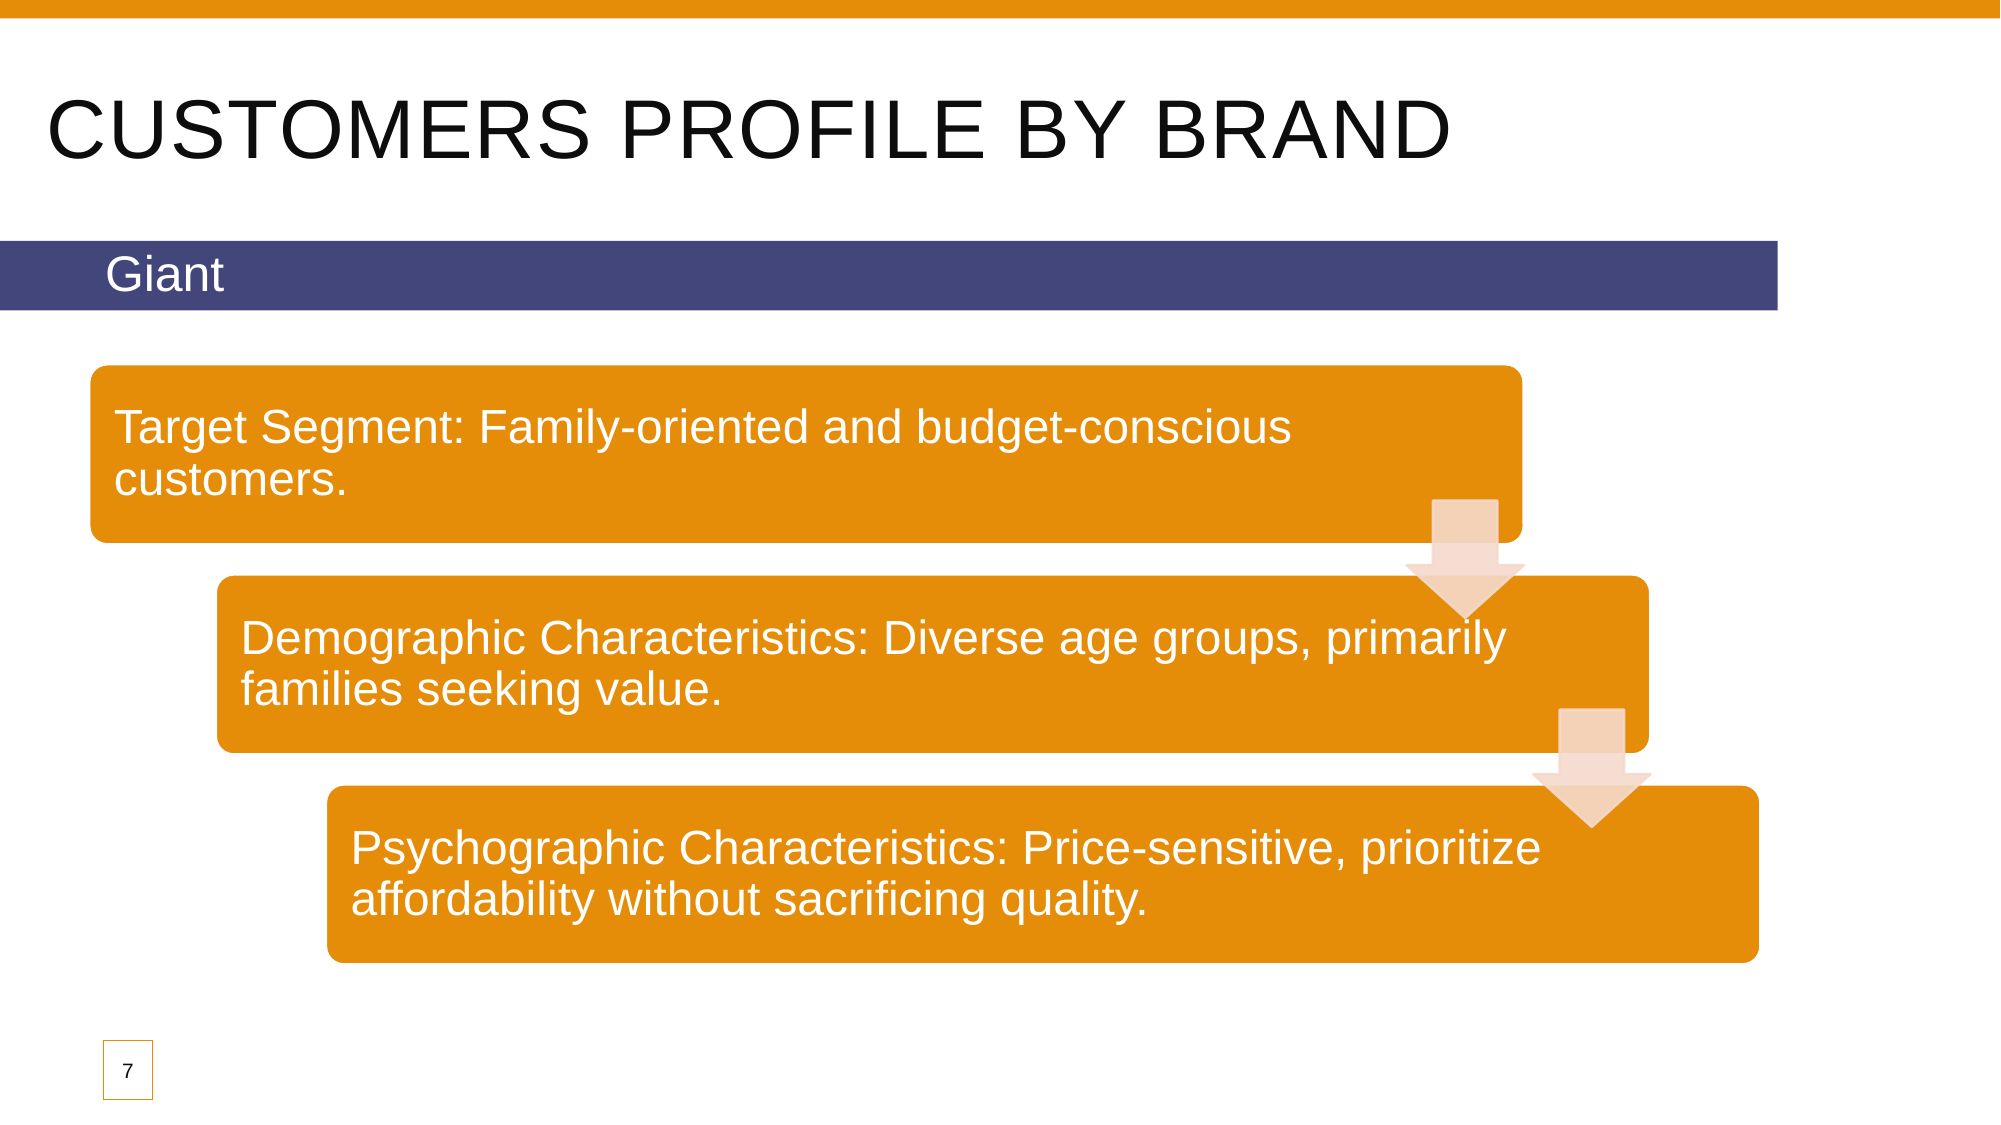

# Customers profile by brand
Giant
Target Segment: Family-oriented and budget-conscious customers.
Demographic Characteristics: Diverse age groups, primarily families seeking value.
Psychographic Characteristics: Price-sensitive, prioritize affordability without sacrificing quality.

7